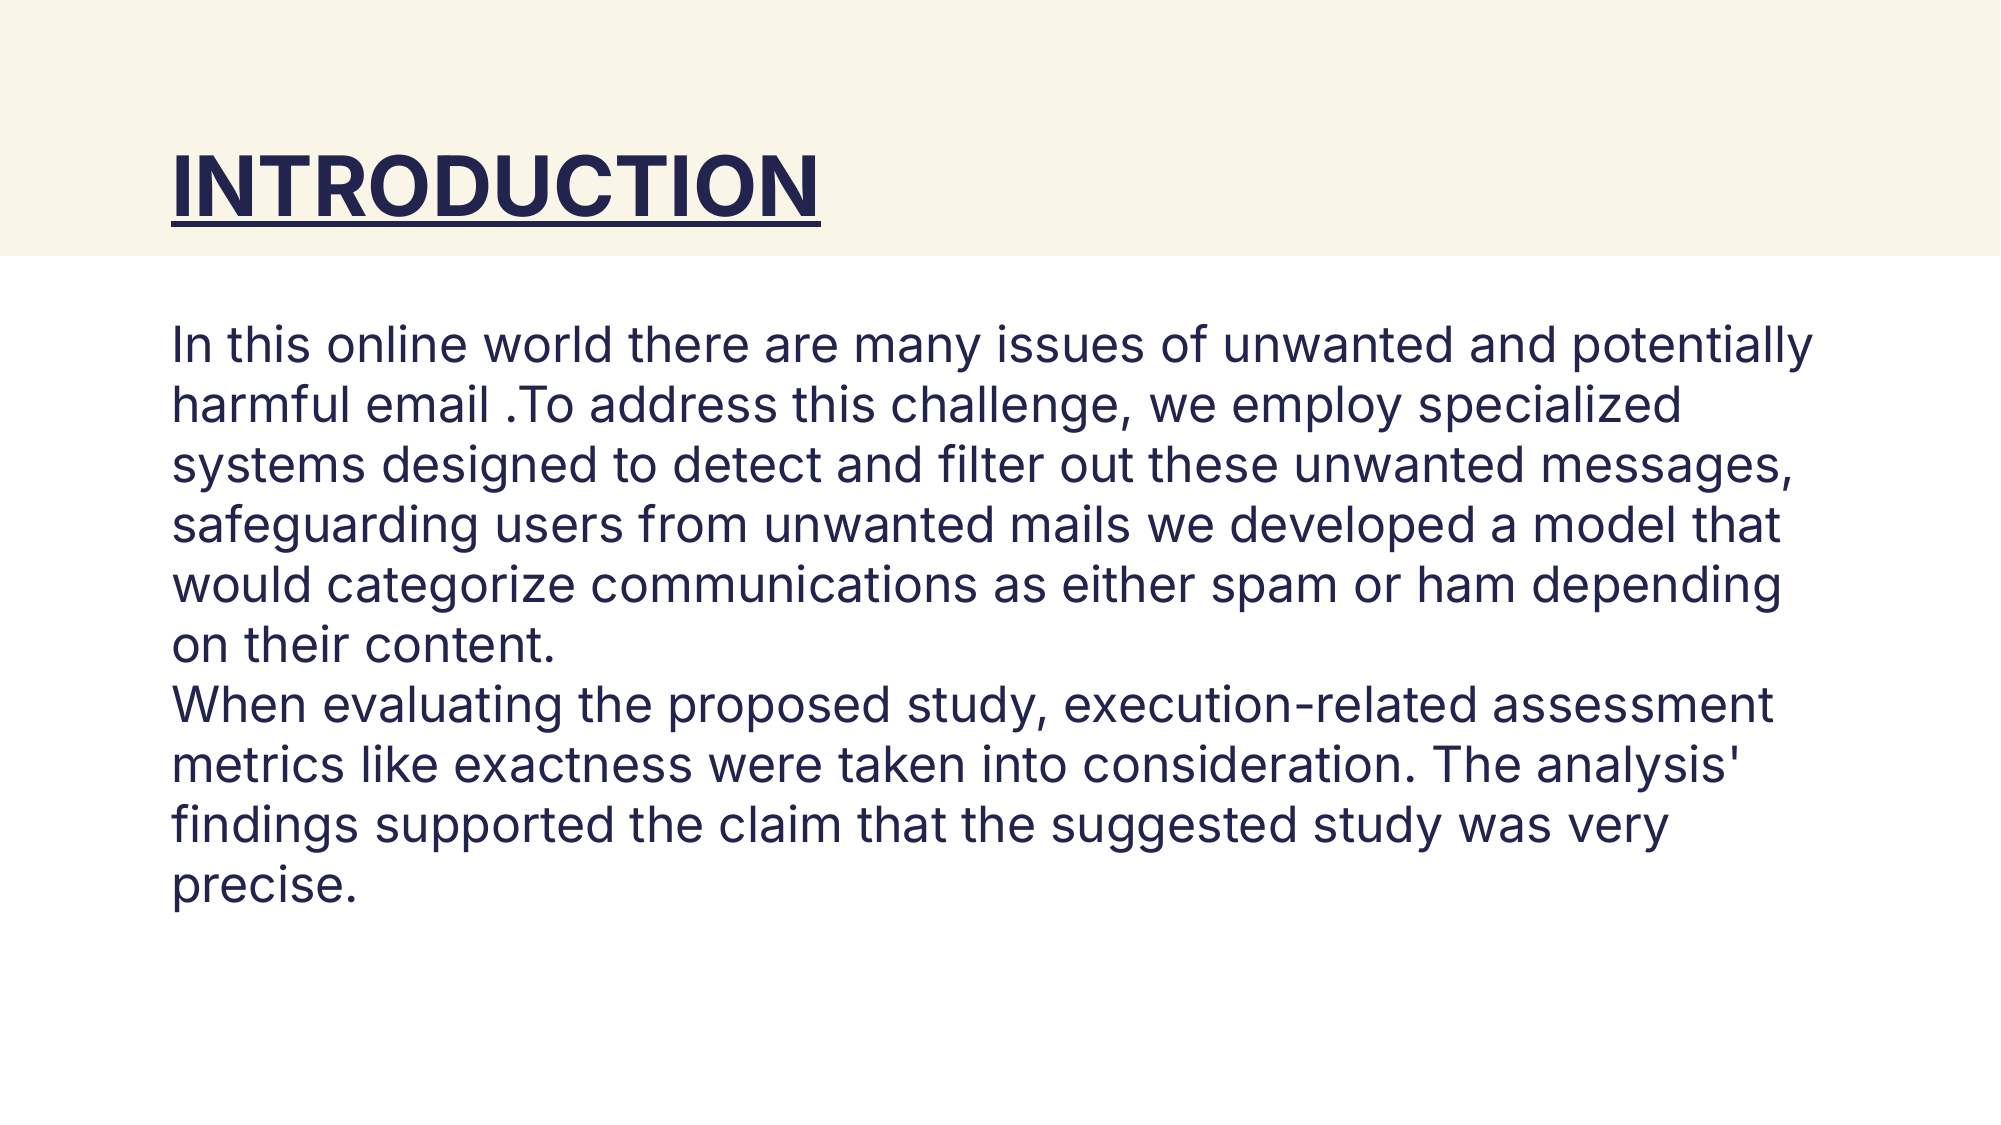

# INTRODUCTION In this online world there are many issues of unwanted and potentially harmful email .To address this challenge, we employ specialized systems designed to detect and filter out these unwanted messages, safeguarding users from unwanted mails we developed a model that would categorize communications as either spam or ham depending on their content. When evaluating the proposed study, execution-related assessment   metrics like exactness were taken into consideration. The analysis' findings supported the claim that the suggested study was very precise.